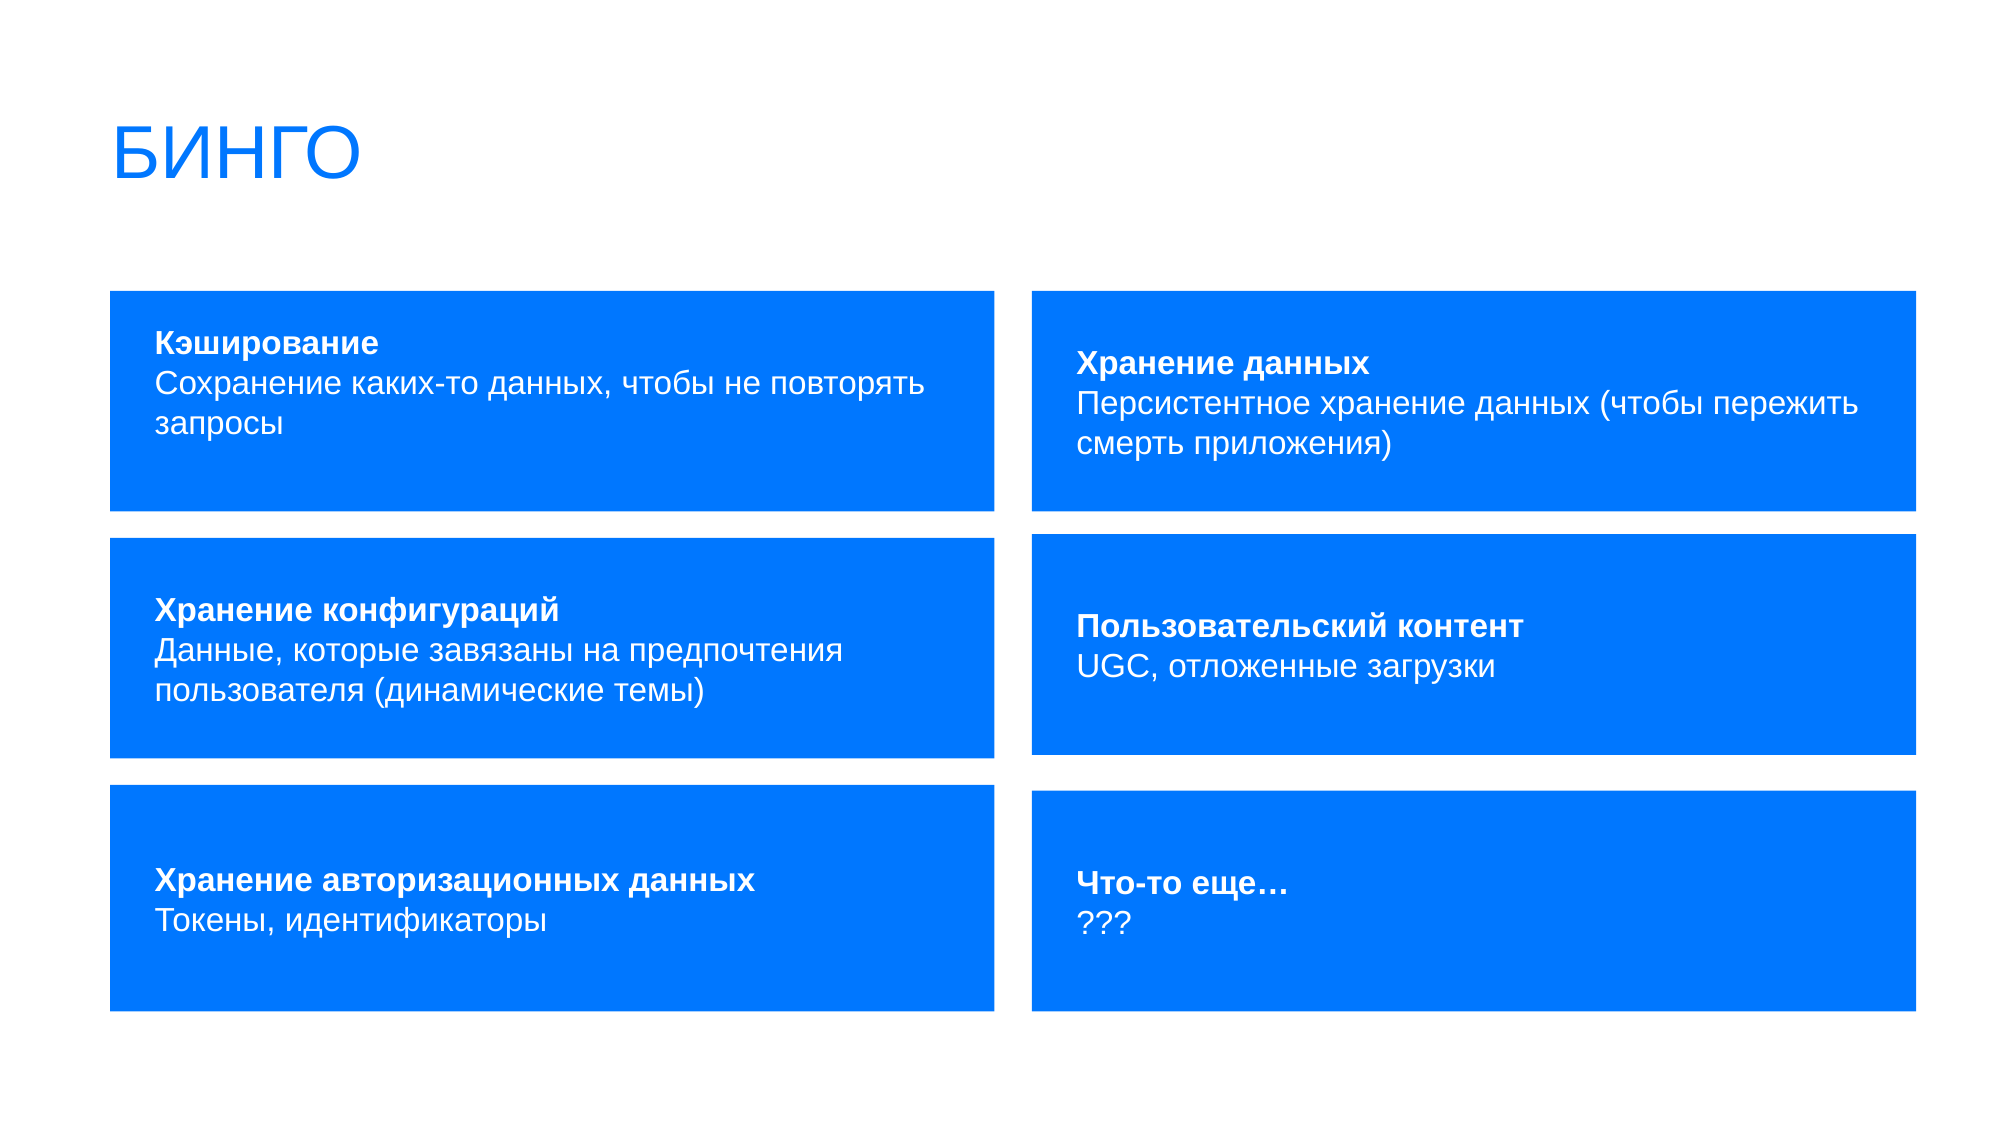

# БИНГО
Хранение данных
Персистентное хранение данных (чтобы пережить смерть приложения)
Кэширование
Сохранение каких-то данных, чтобы не повторять запросы

Хранение конфигураций
Данные, которые завязаны на предпочтения пользователя (динамические темы)
Хранение авторизационных данных
Токены, идентификаторы
Пользовательский контент
UGC, отложенные загрузки
Что-то еще…
???